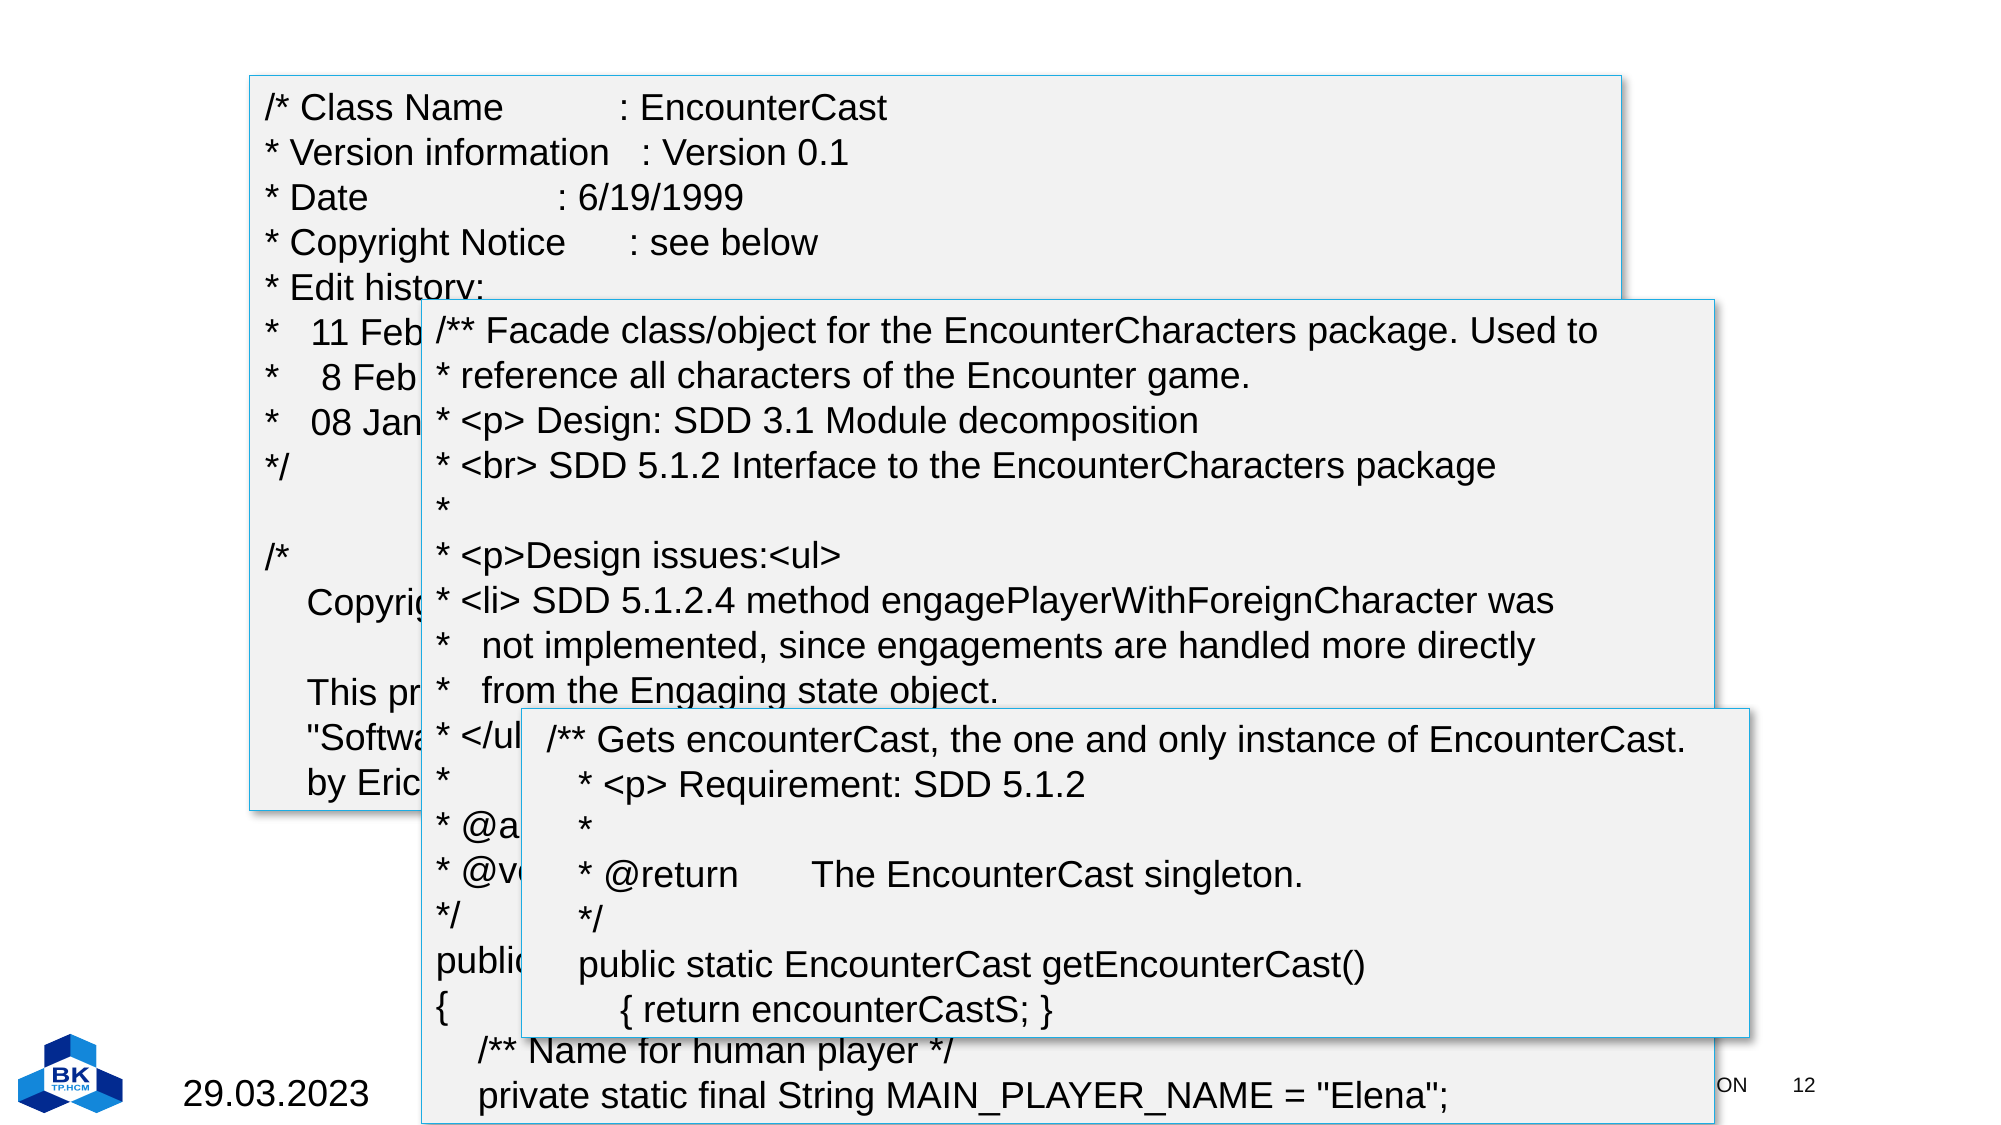

/* Class Name           : EncounterCast
* Version information   : Version 0.1
* Date                  : 6/19/1999
* Copyright Notice      : see below
* Edit history:
*   11 Feb 2000     Tom VanCourt    Used simplified test interface.
*    8 Feb 2000     Tom VanCourt    Minor cleanup.
*   08 Jan 2000     Tom VanCourt    Change to conform to coding standards
*/

/*
    Copyright (C) 2000 Eric J. Braude and Thomas D. Van Court.

    This program is the implementation of the case study specified in
    "Software Engineering: an Object-Oriented Perspective," Wiley 2001,
    by Eric J. Braude.
/** Facade class/object for the EncounterCharacters package. Used to
* reference all characters of the Encounter game.
* <p> Design: SDD 3.1 Module decomposition
* <br> SDD 5.1.2 Interface to the EncounterCharacters package
*
* <p>Design issues:<ul>
* <li> SDD 5.1.2.4 method engagePlayerWithForeignCharacter was
*   not implemented, since engagements are handled more directly
*   from the Engaging state object.
* </ul>
*
* @author   Dr. Eric Braude
* @version  0.1
*/
public class EncounterCast
{
    /** Name for human player */
    private static final String MAIN_PLAYER_NAME = "Elena";
 /** Gets encounterCast, the one and only instance of EncounterCast.
    * <p> Requirement: SDD 5.1.2
    *
    * @return       The EncounterCast singleton.
    */
    public static EncounterCast getEncounterCast()
        { return encounterCastS; }
29.03.2023
Chapter 7.3. More on Implementation
12